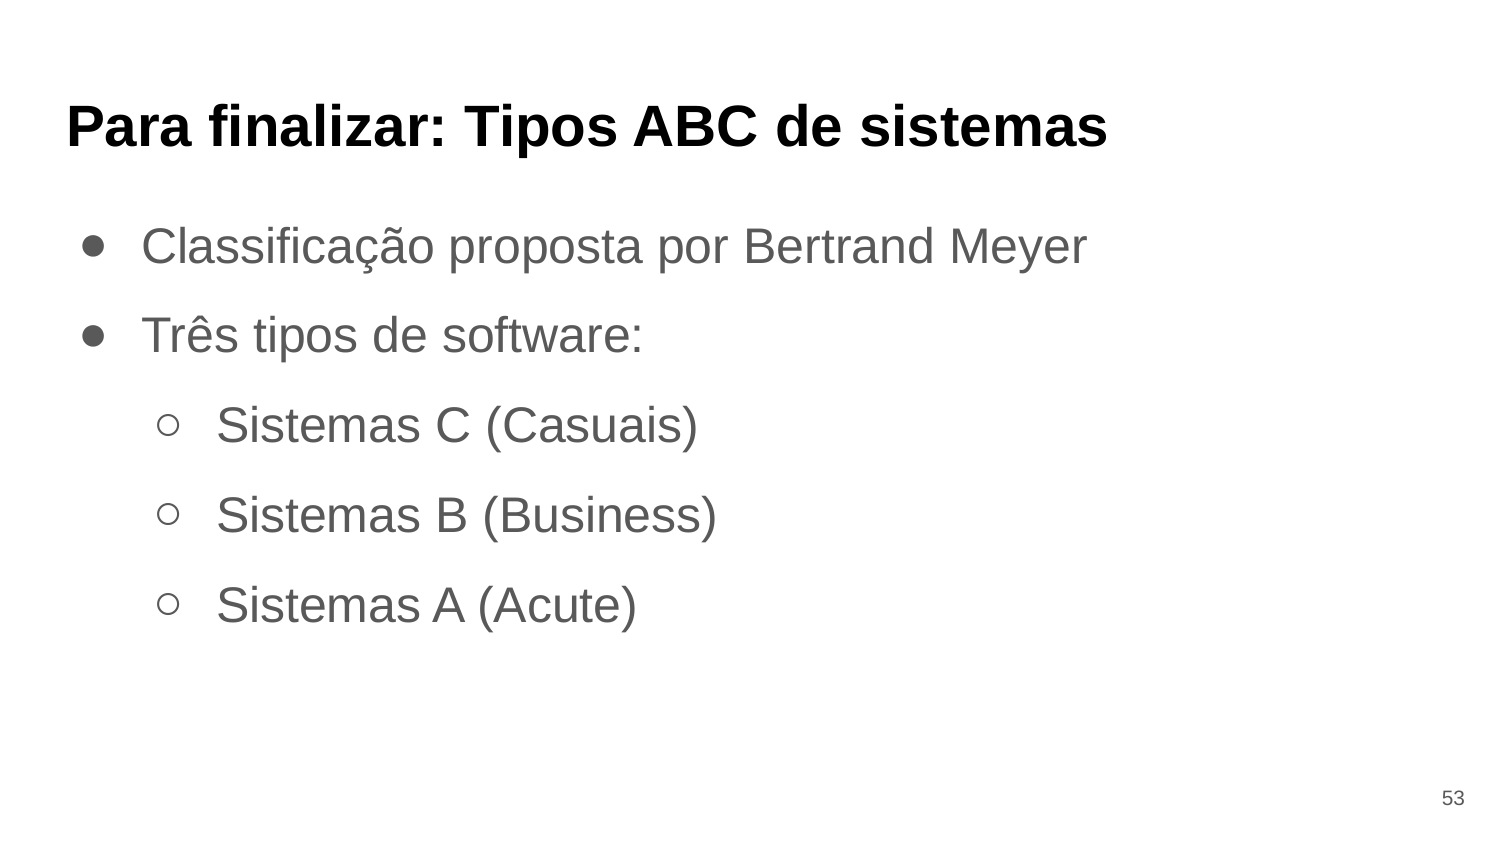

# Para finalizar: Tipos ABC de sistemas
Classificação proposta por Bertrand Meyer
Três tipos de software:
Sistemas C (Casuais)
Sistemas B (Business)
Sistemas A (Acute)

53